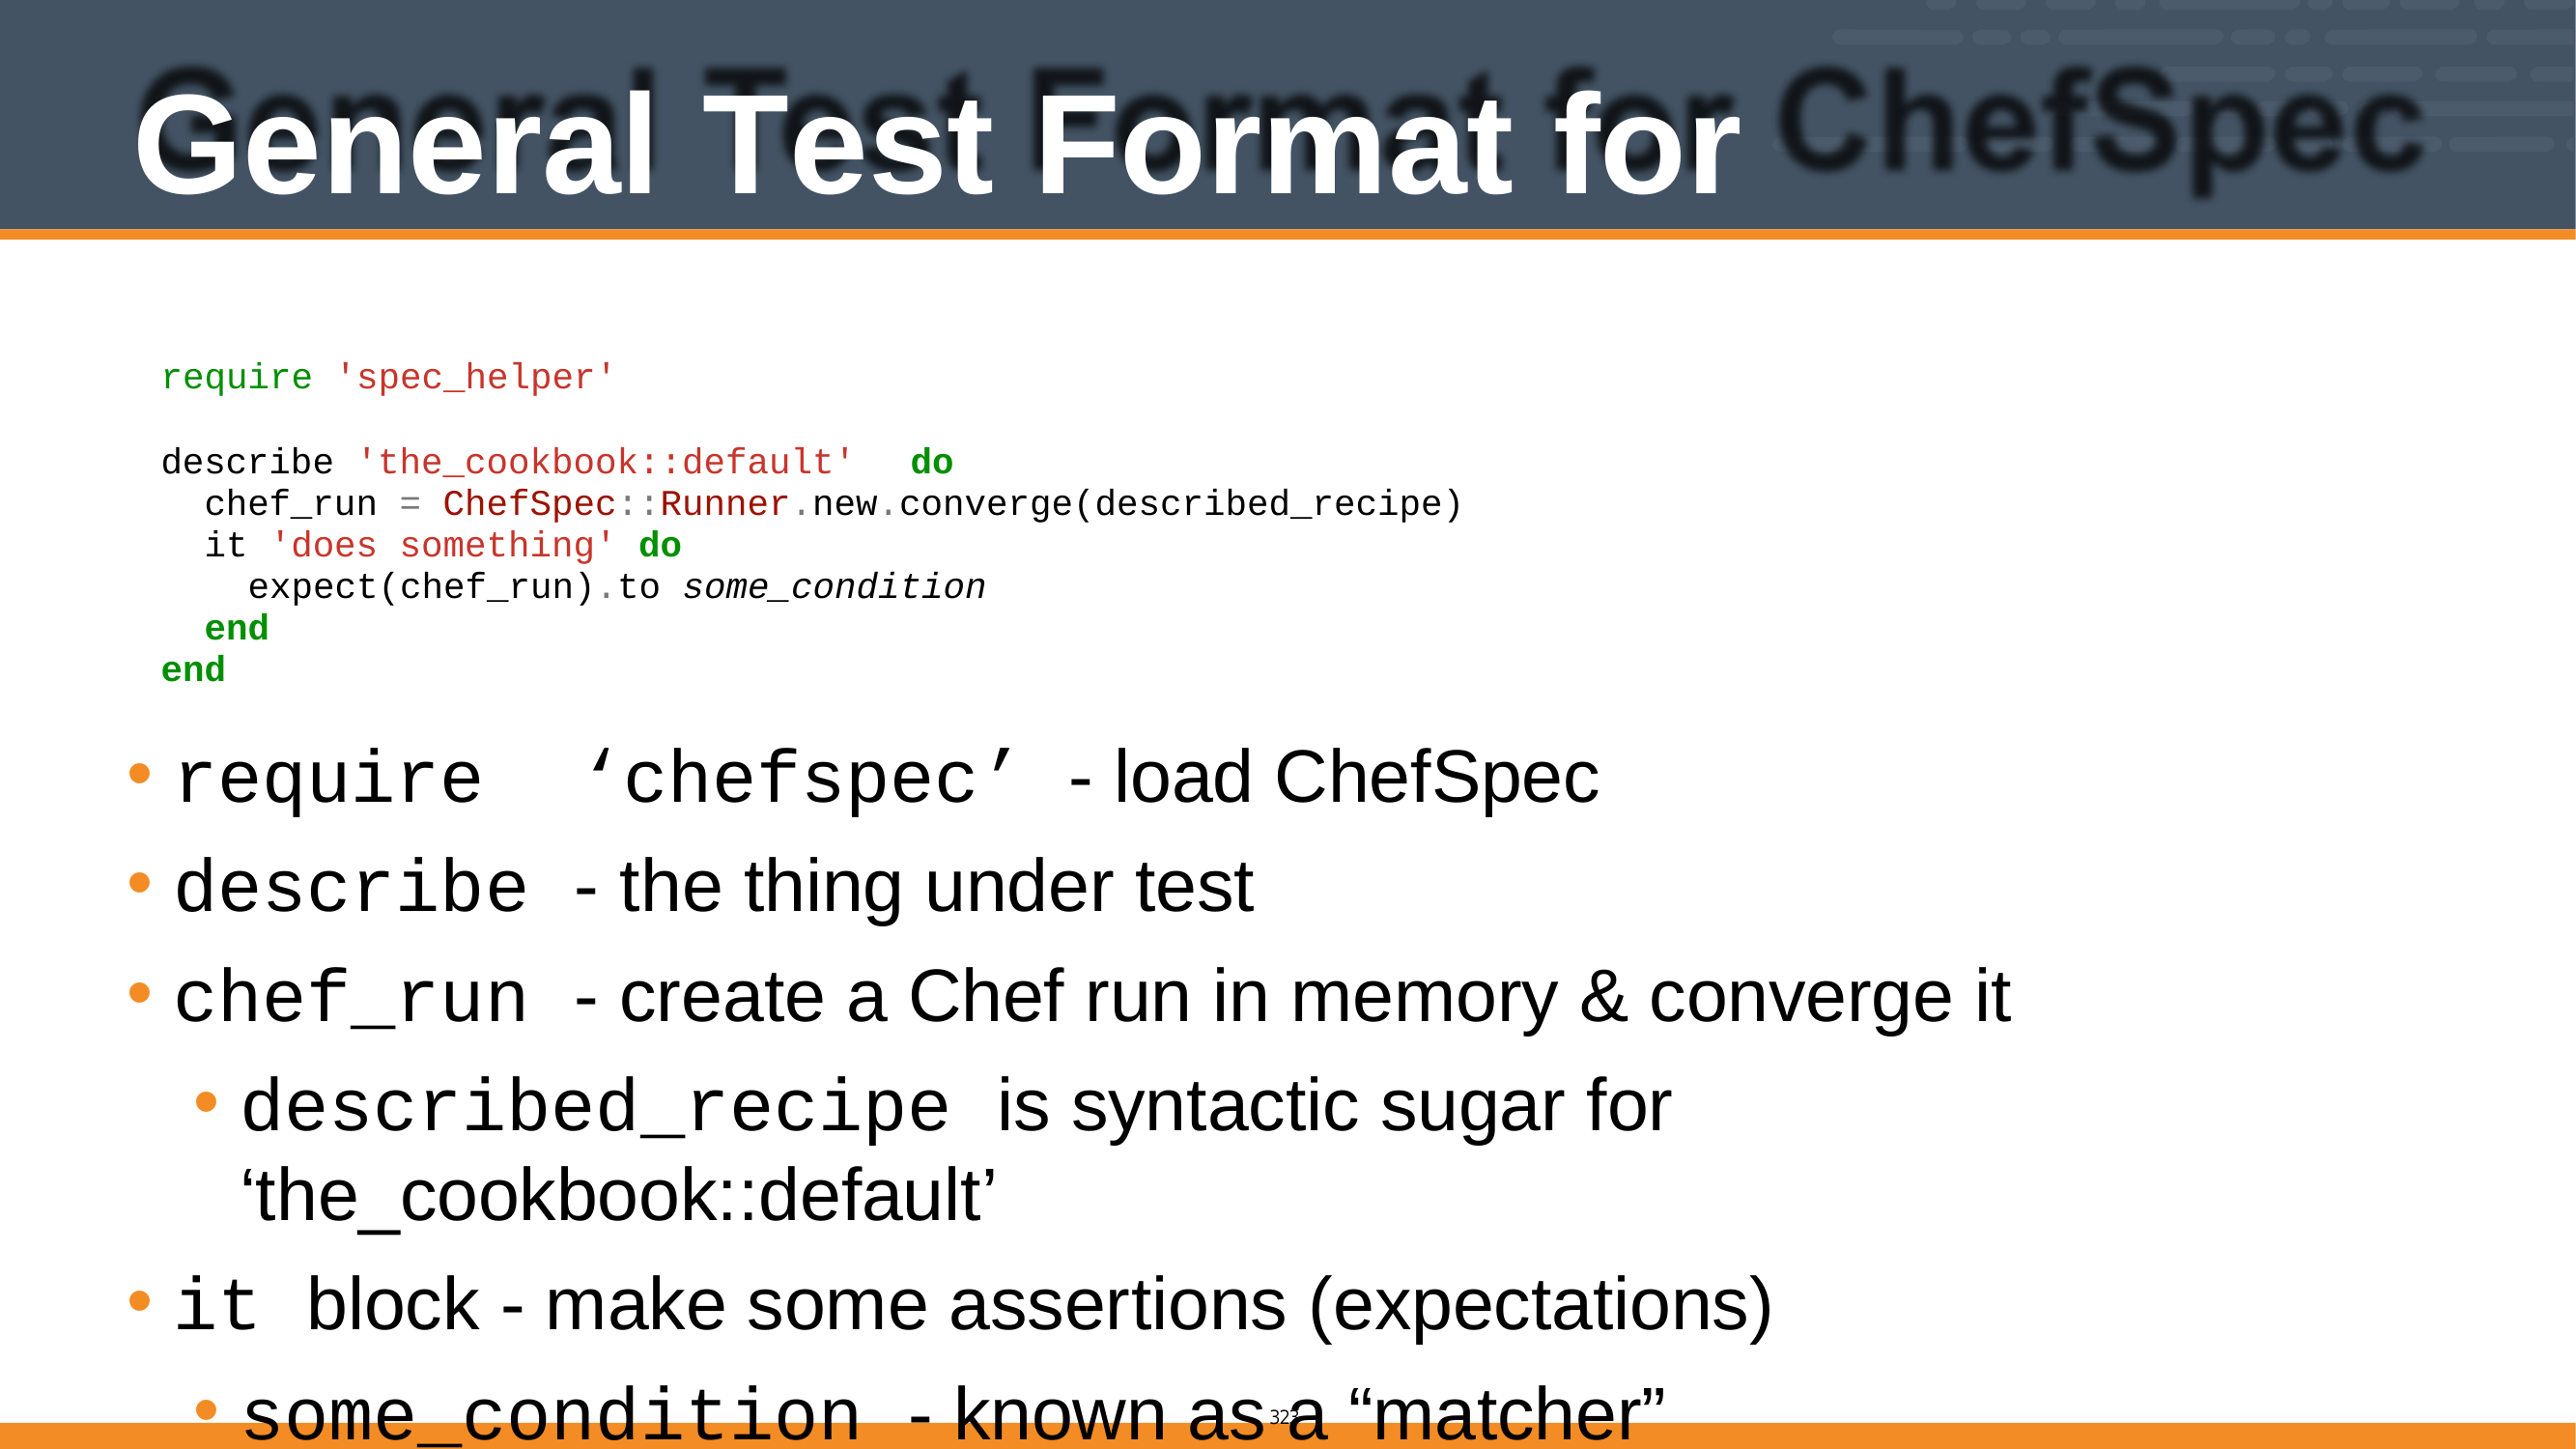

# General	Test Format for ChefSpec

Body Level One Body Level Two Body Level Three Body Level Four Body Level Five

|  |
| --- |
| require 'spec\_helper' describe 'the\_cookbook::default' do chef\_run = ChefSpec::Runner.new.converge(described\_recipe) it 'does something' do expect(chef\_run).to some\_condition end end |
|  |
require	‘chefspec’ - load ChefSpec
describe - the thing under test
chef_run - create a Chef run in memory & converge it
described_recipe is syntactic sugar for ‘the_cookbook::default’
it block - make some assertions (expectations)
some_condition - known as a “matcher”
323